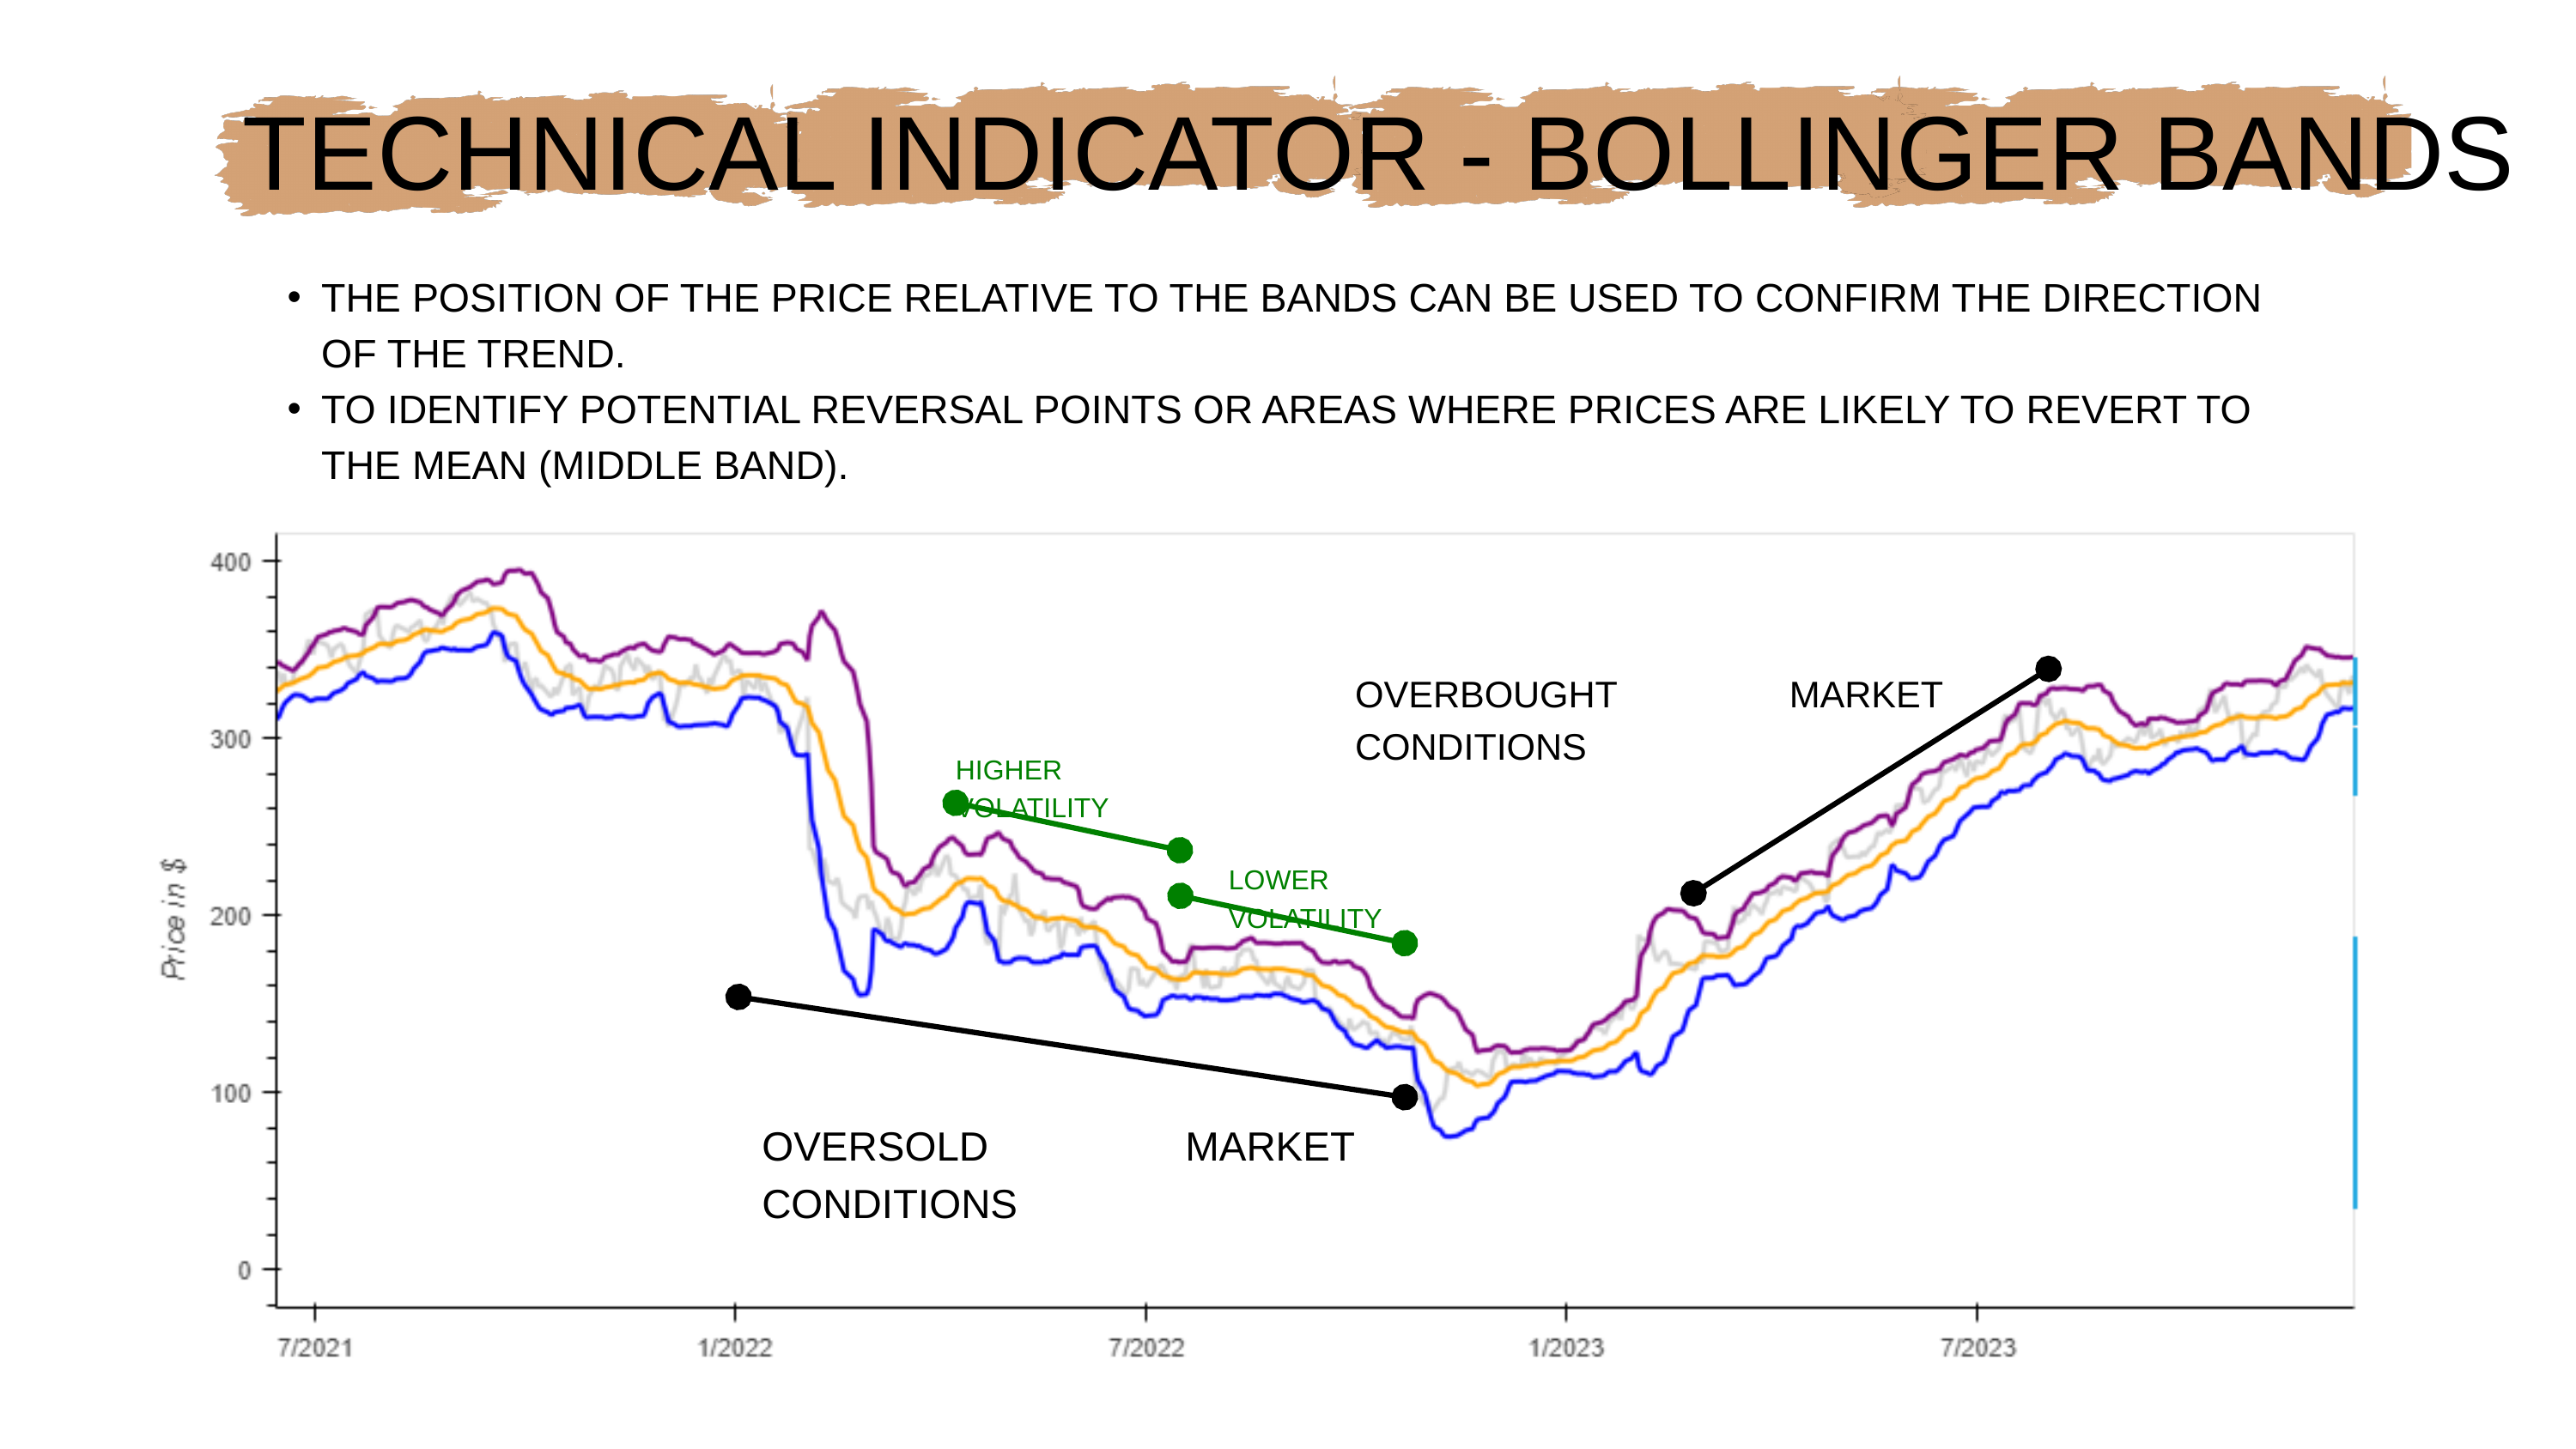

TECHNICAL INDICATOR - BOLLINGER BANDS
THE POSITION OF THE PRICE RELATIVE TO THE BANDS CAN BE USED TO CONFIRM THE DIRECTION OF THE TREND.
TO IDENTIFY POTENTIAL REVERSAL POINTS OR AREAS WHERE PRICES ARE LIKELY TO REVERT TO THE MEAN (MIDDLE BAND).

OVERBOUGHT MARKET CONDITIONS

HIGHER VOLATILITY

LOWER VOLATILITY

OVERSOLD MARKET CONDITIONS